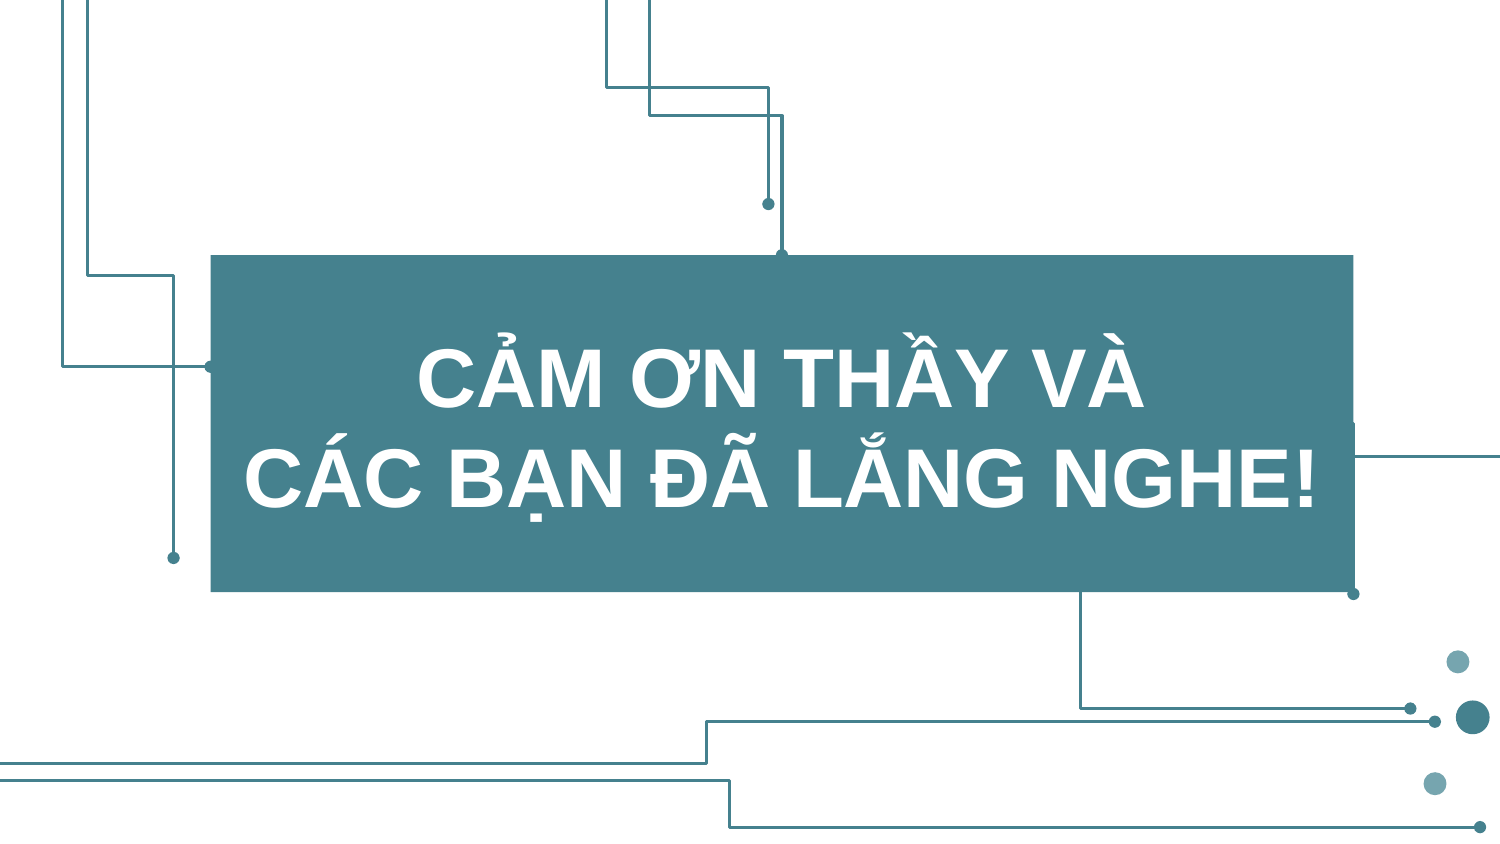

# CẢM ƠN THẦY VÀ
CÁC BẠN ĐÃ LẮNG NGHE!